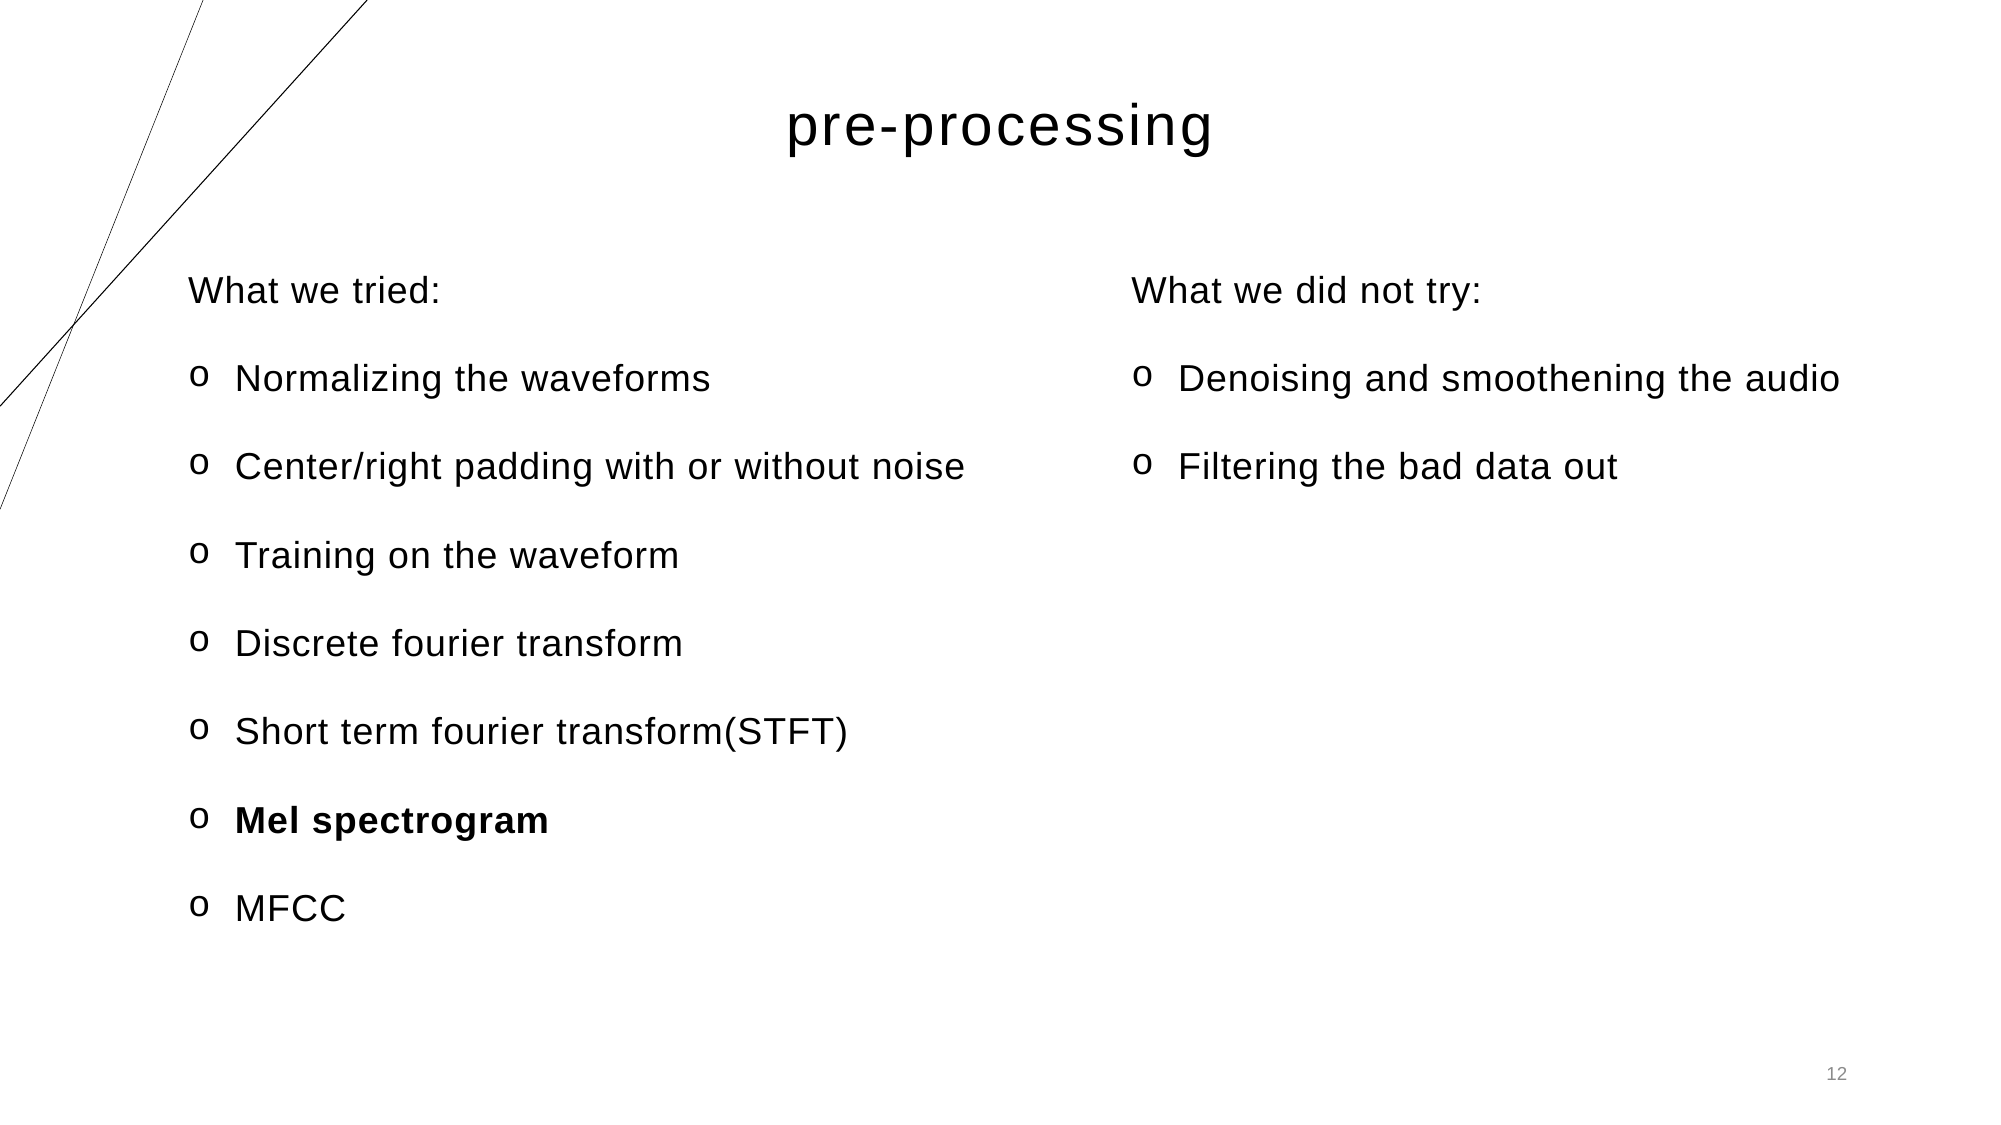

# pre-processing
What we tried:
Normalizing the waveforms
Center/right padding with or without noise
Training on the waveform
Discrete fourier transform
Short term fourier transform(STFT)
Mel spectrogram
MFCC

What we did not try:
Denoising and smoothening the audio
Filtering the bad data out

12